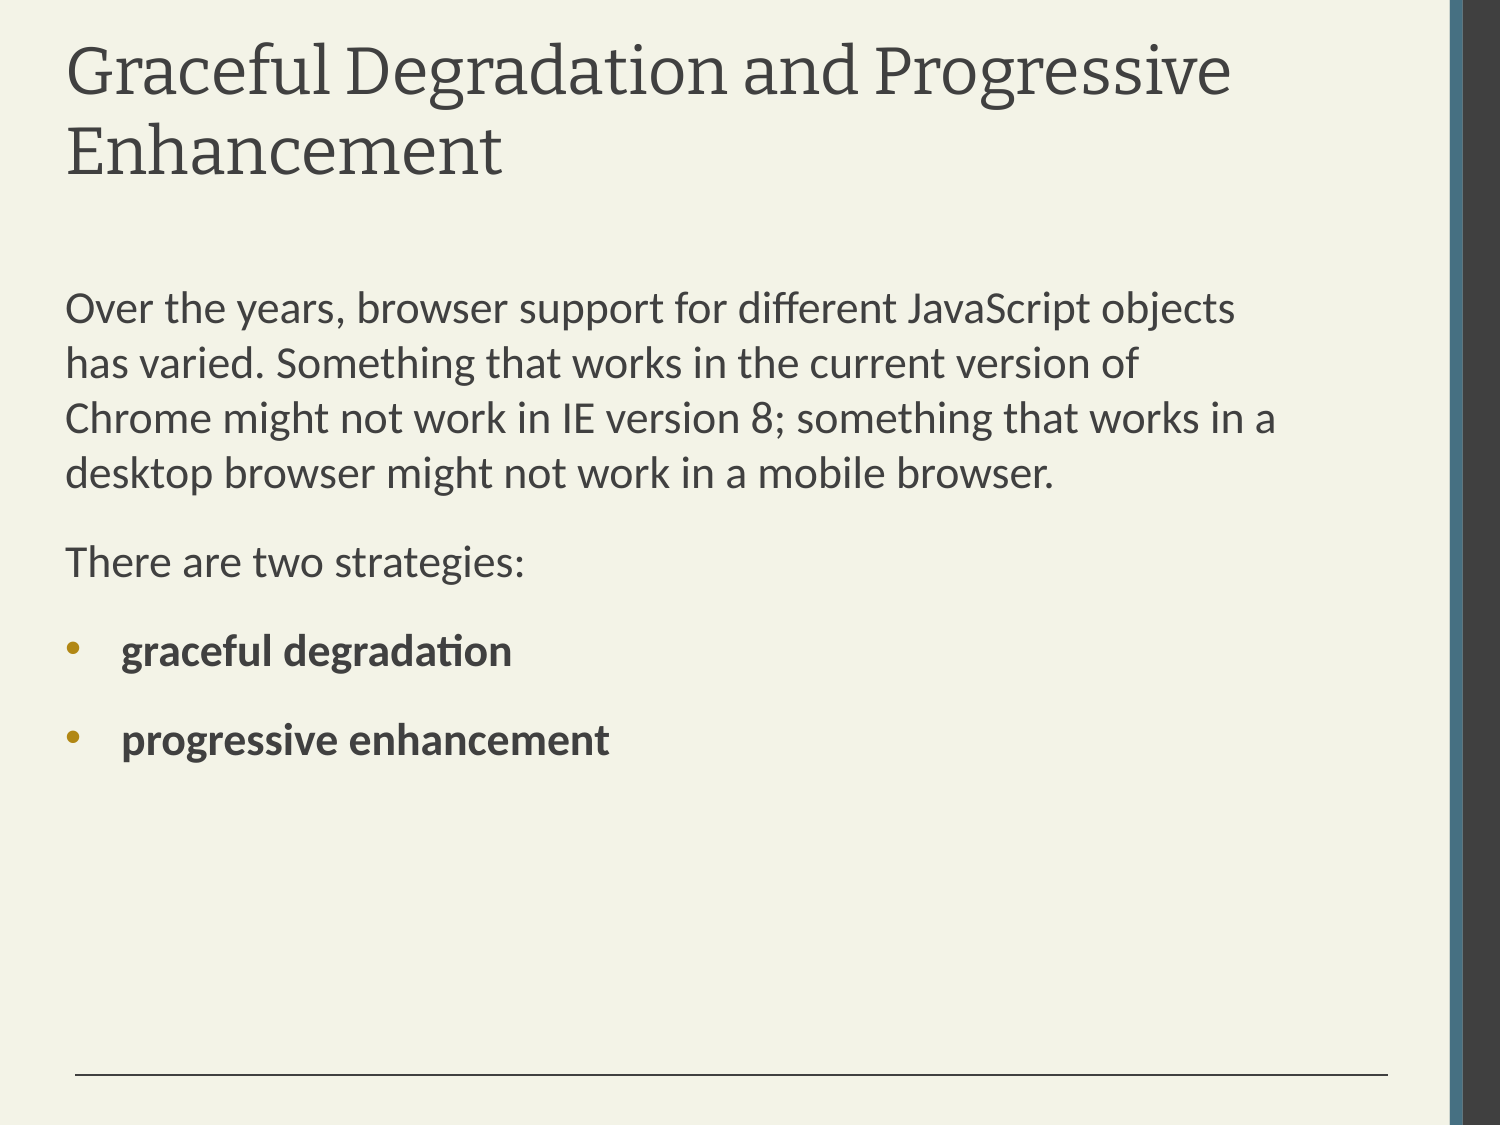

# Graceful Degradation and Progressive Enhancement
Over the years, browser support for different JavaScript objects has varied. Something that works in the current version of Chrome might not work in IE version 8; something that works in a desktop browser might not work in a mobile browser.
There are two strategies:
graceful degradation
progressive enhancement